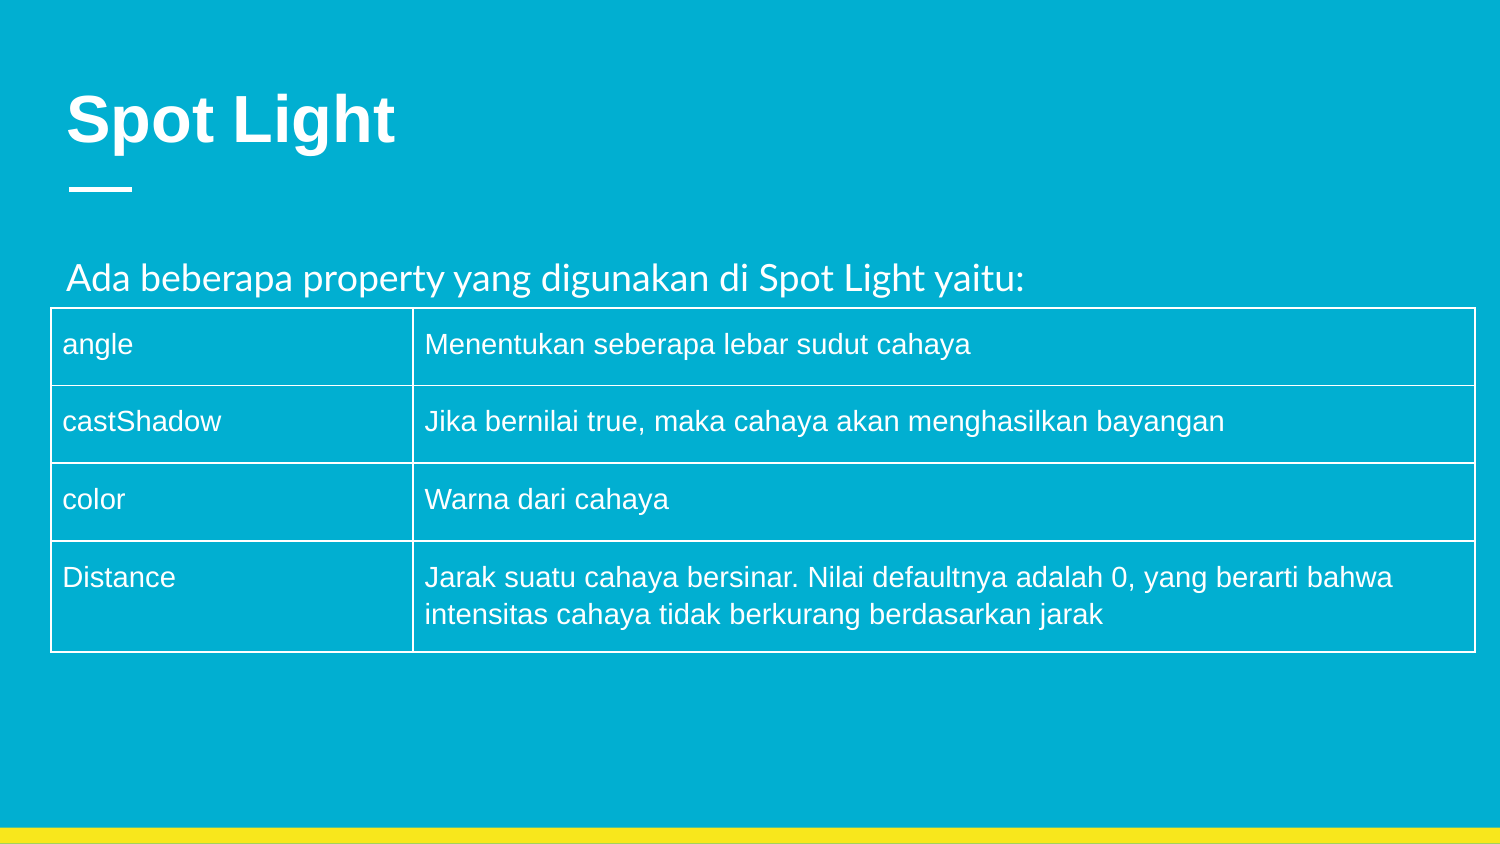

# Spot Light
Ada beberapa property yang digunakan di Spot Light yaitu:
| angle | Menentukan seberapa lebar sudut cahaya |
| --- | --- |
| castShadow | Jika bernilai true, maka cahaya akan menghasilkan bayangan |
| color | Warna dari cahaya |
| Distance | Jarak suatu cahaya bersinar. Nilai defaultnya adalah 0, yang berarti bahwa intensitas cahaya tidak berkurang berdasarkan jarak |